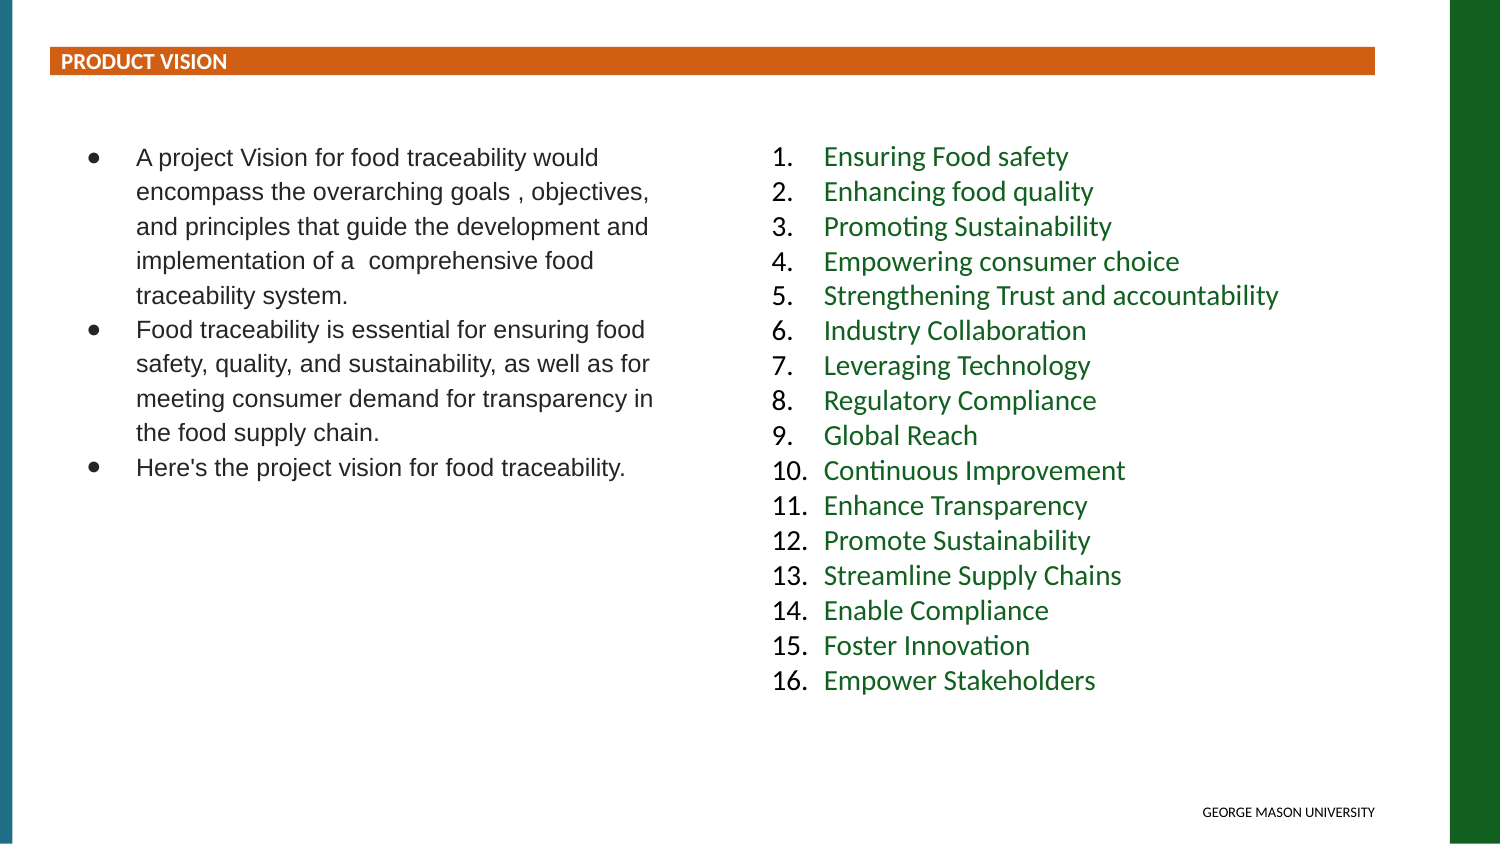

PRODUCT VISION
A project Vision for food traceability would encompass the overarching goals , objectives, and principles that guide the development and implementation of a  comprehensive food traceability system.
Food traceability is essential for ensuring food safety, quality, and sustainability, as well as for meeting consumer demand for transparency in the food supply chain.
Here's the project vision for food traceability.

Ensuring Food safety
Enhancing food quality
Promoting Sustainability
Empowering consumer choice
Strengthening Trust and accountability
Industry Collaboration
Leveraging Technology
Regulatory Compliance
Global Reach
Continuous Improvement
Enhance Transparency
Promote Sustainability
Streamline Supply Chains
Enable Compliance
Foster Innovation
Empower Stakeholders